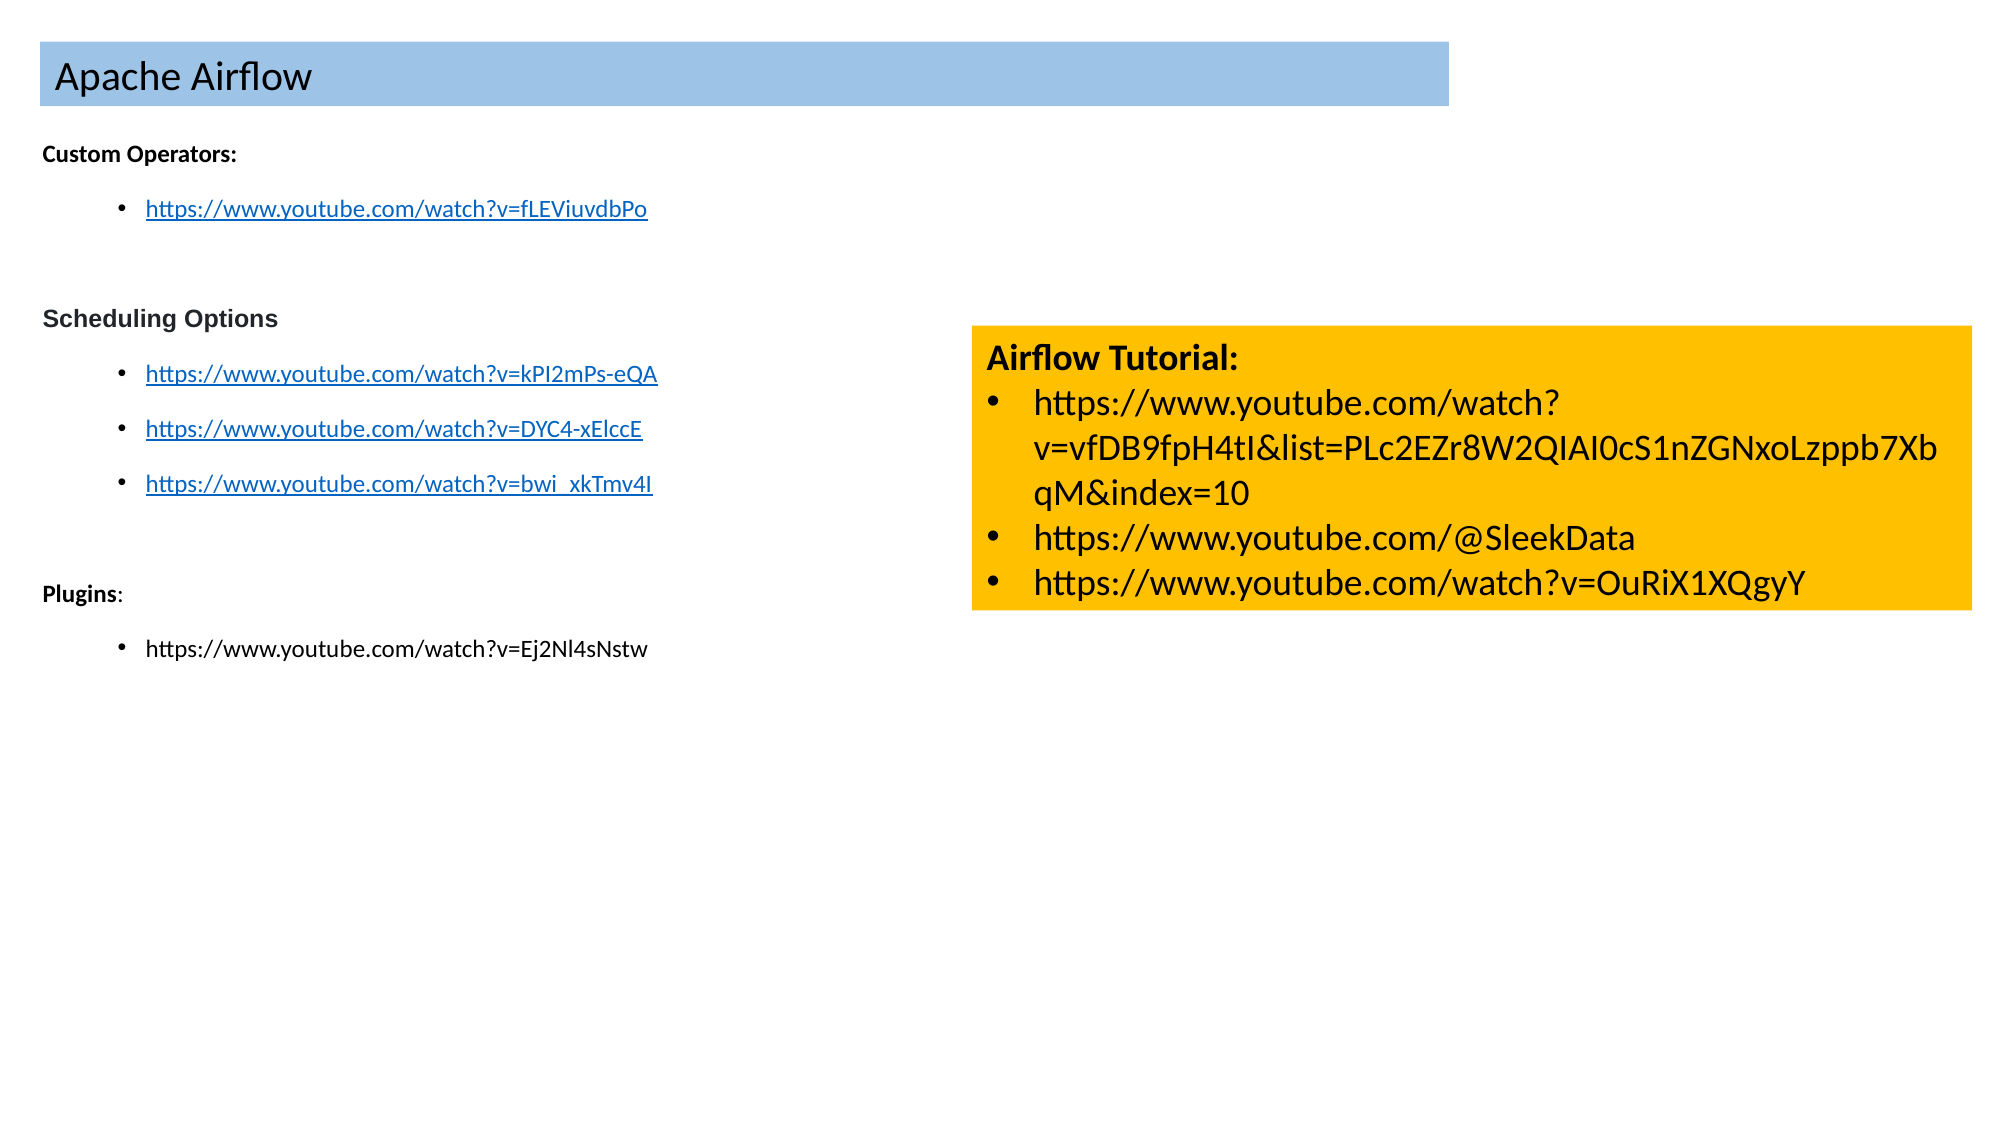

Apache Airflow
Custom Operators:
https://www.youtube.com/watch?v=fLEViuvdbPo

Scheduling Options
https://www.youtube.com/watch?v=kPI2mPs-eQA
https://www.youtube.com/watch?v=DYC4-xElccE
https://www.youtube.com/watch?v=bwi_xkTmv4I

Plugins:
https://www.youtube.com/watch?v=Ej2Nl4sNstw

Airflow Tutorial:
https://www.youtube.com/watch?v=vfDB9fpH4tI&list=PLc2EZr8W2QIAI0cS1nZGNxoLzppb7XbqM&index=10
https://www.youtube.com/@SleekData
https://www.youtube.com/watch?v=OuRiX1XQgyY